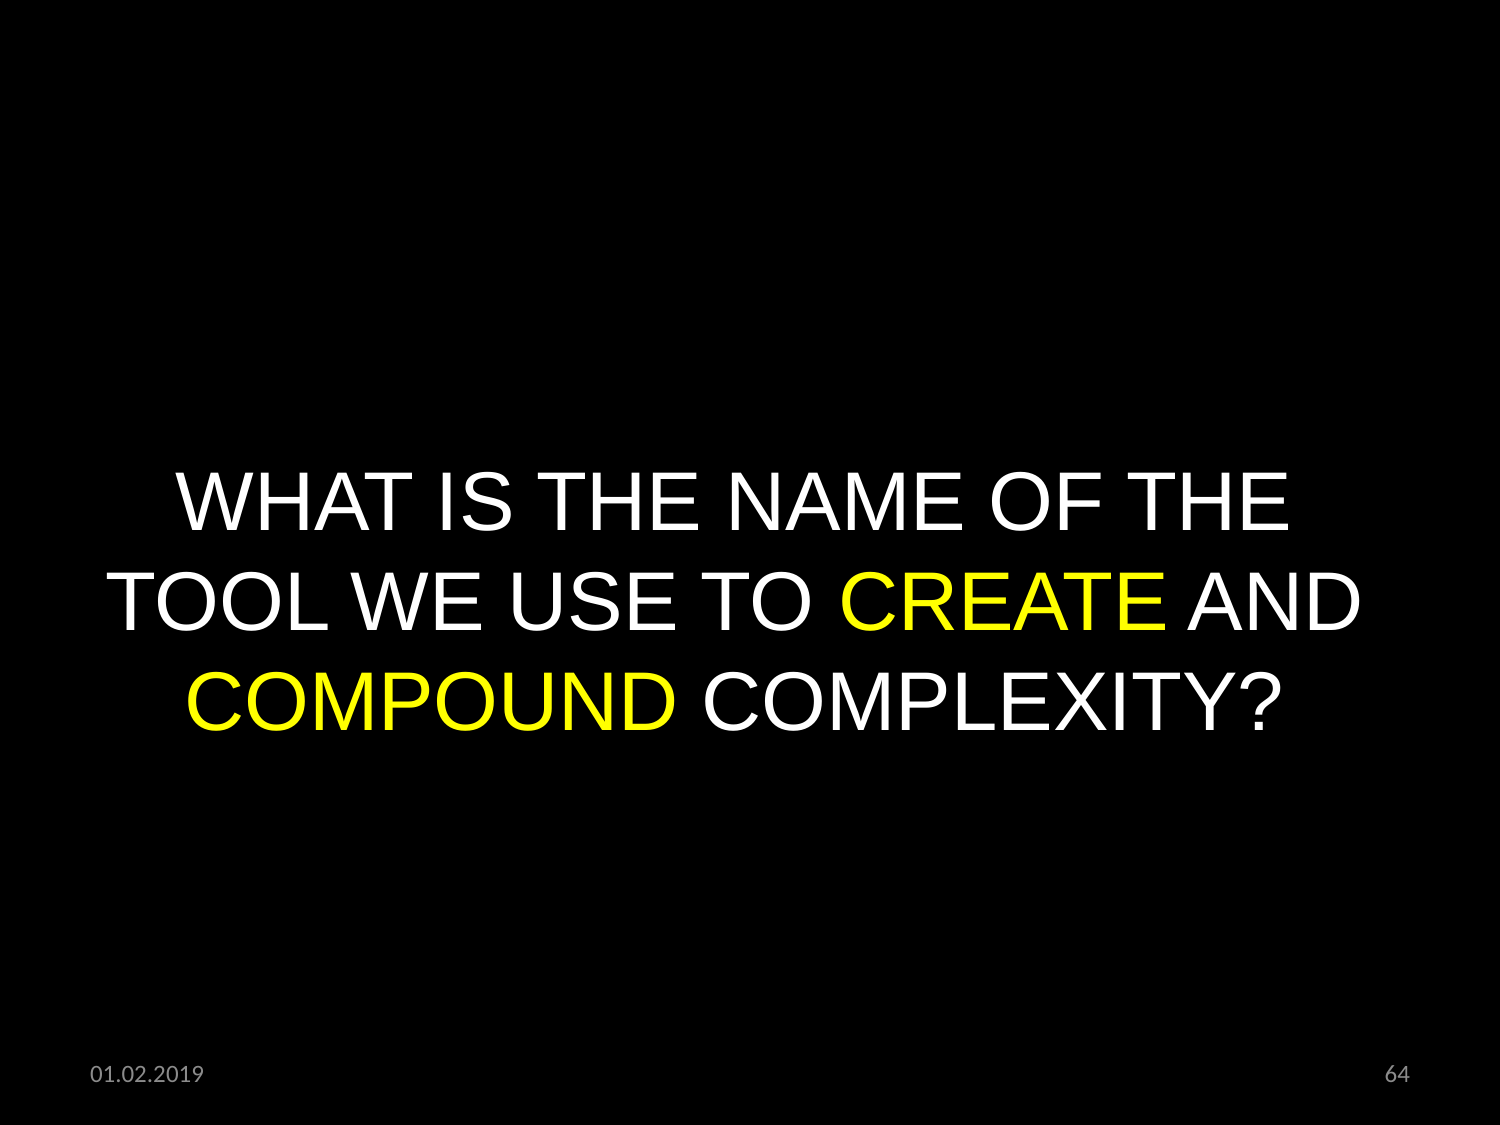

WHAT IS THE NAME OF THE TOOL WE USE TO CREATE AND COMPOUND COMPLEXITY?
01.02.2019
64